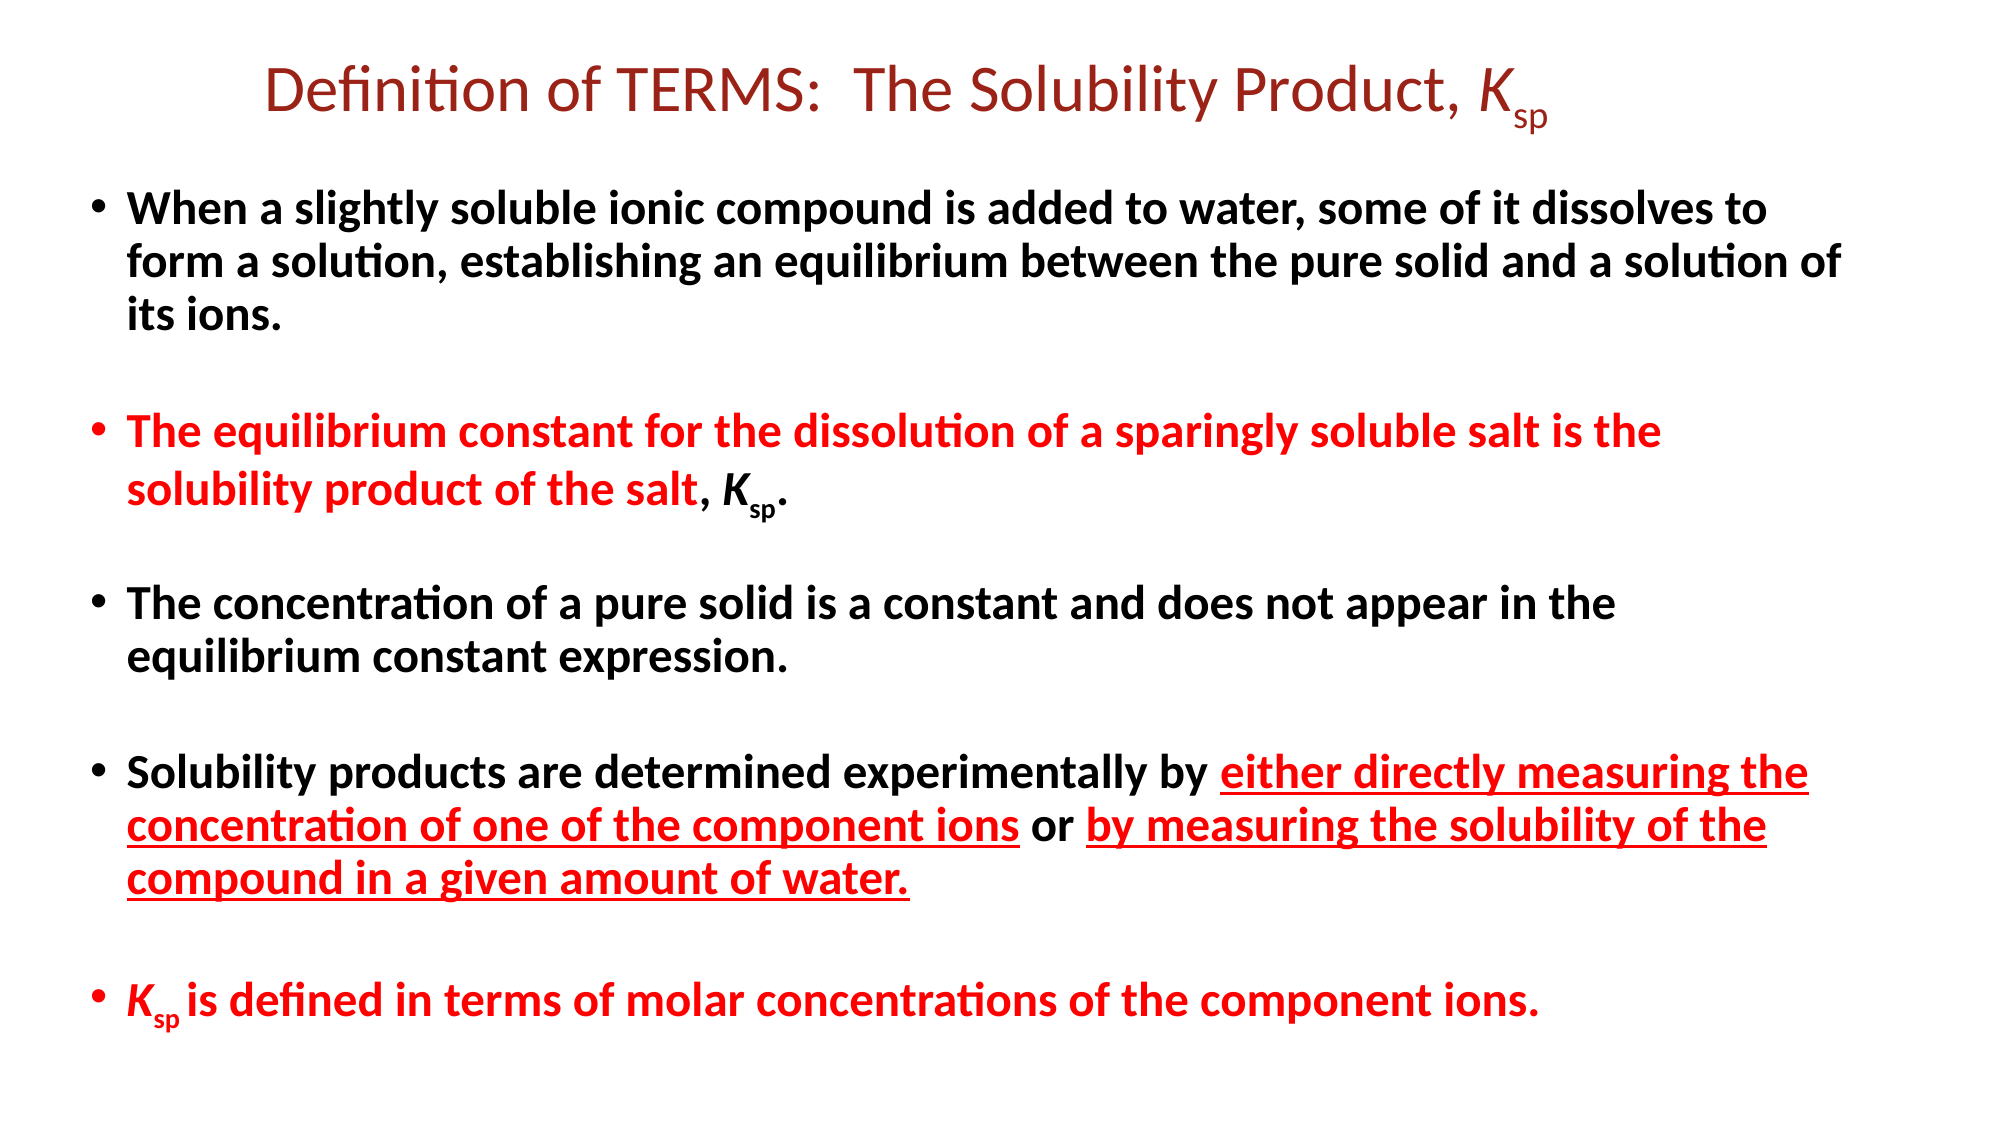

# Definition of TERMS:  The Solubility Product, Ksp
When a slightly soluble ionic compound is added to water, some of it dissolves to form a solution, establishing an equilibrium between the pure solid and a solution of its ions.

The equilibrium constant for the dissolution of a sparingly soluble salt is the solubility product of the salt, Ksp.

The concentration of a pure solid is a constant and does not appear in the equilibrium constant expression.

Solubility products are determined experimentally by either directly measuring the concentration of one of the component ions or by measuring the solubility of the compound in a given amount of water.

Ksp is defined in terms of molar concentrations of the component ions.